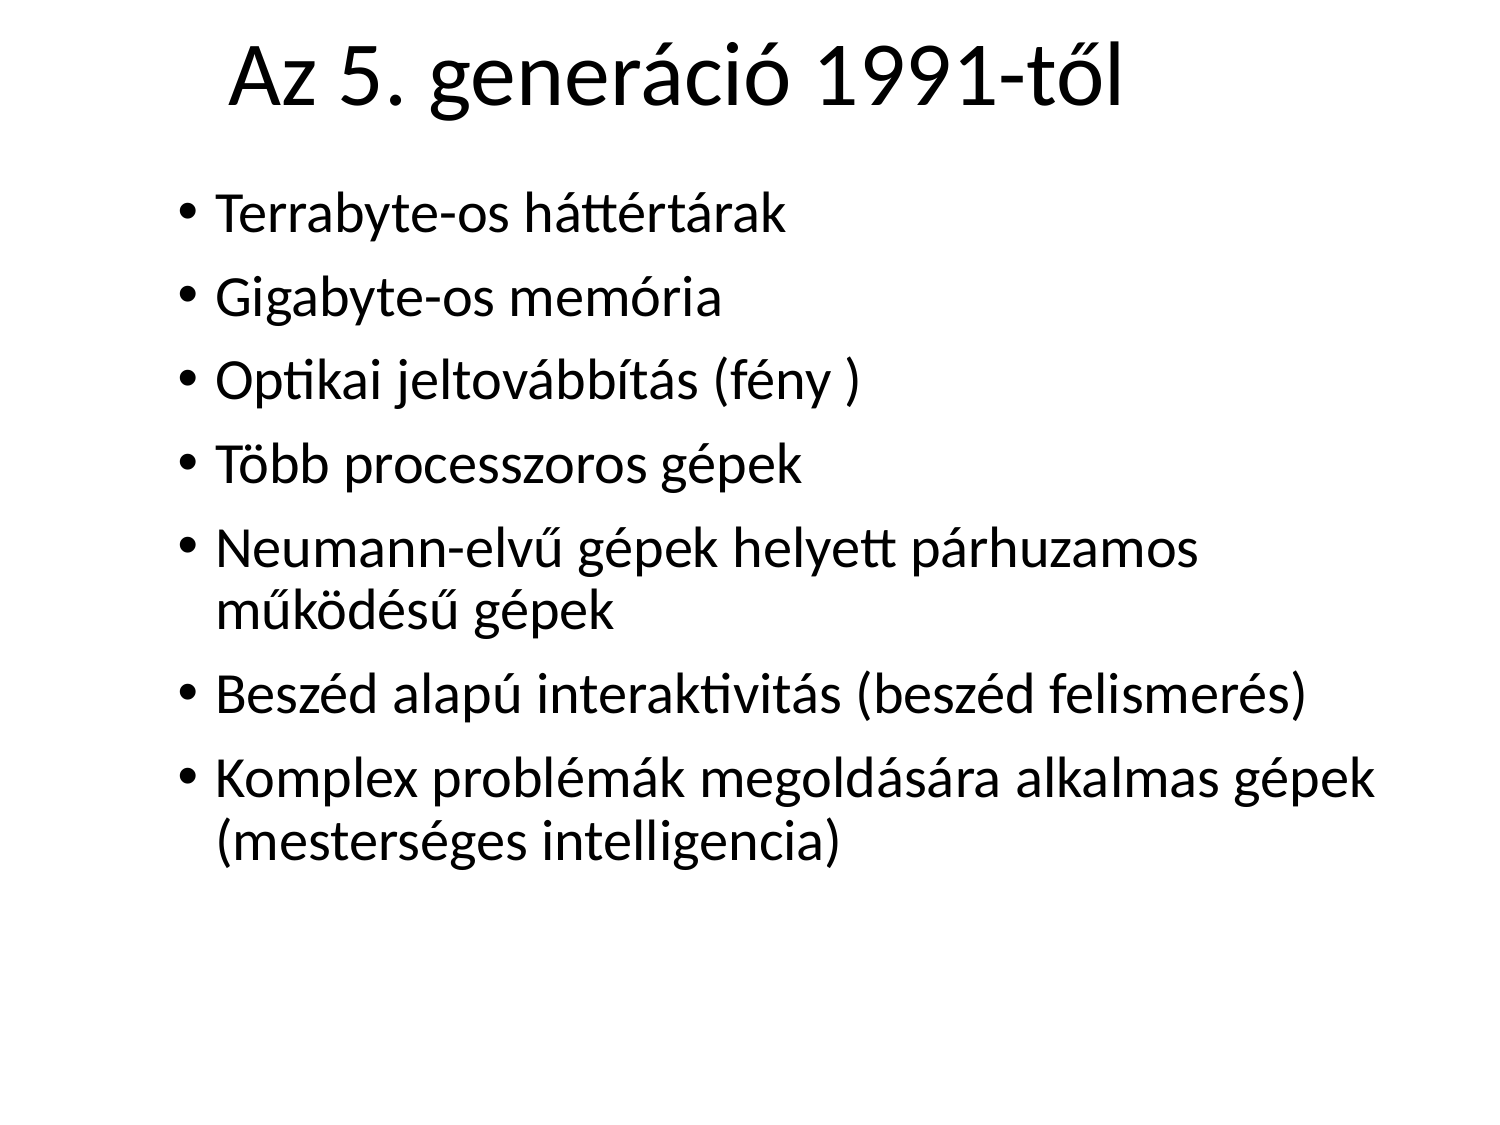

# Az 5. generáció 1991-től
Terrabyte-os háttértárak
Gigabyte-os memória
Optikai jeltovábbítás (fény )
Több processzoros gépek
Neumann-elvű gépek helyett párhuzamos működésű gépek
Beszéd alapú interaktivitás (beszéd felismerés)
Komplex problémák megoldására alkalmas gépek (mesterséges intelligencia)